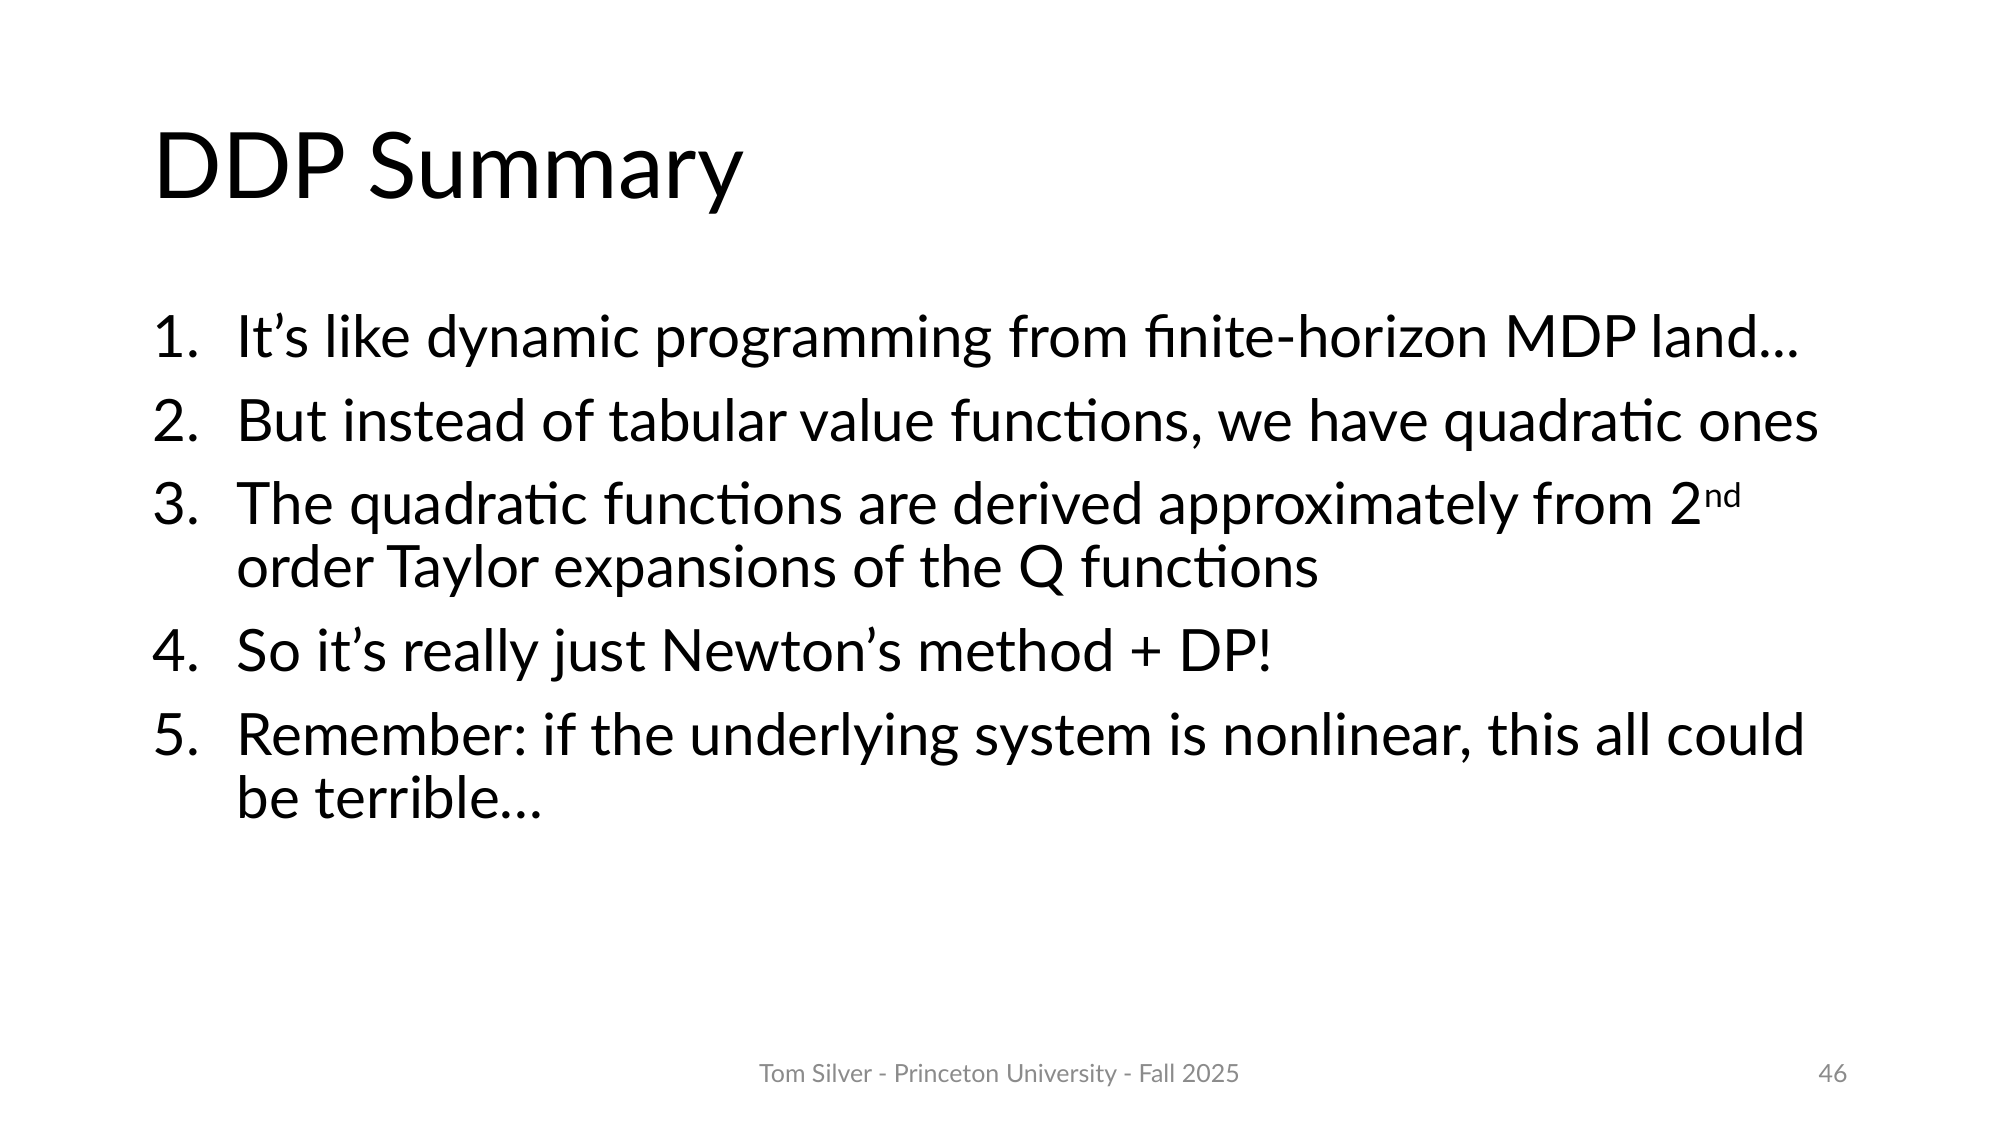

# DDP Summary
It’s like dynamic programming from finite-horizon MDP land...
But instead of tabular value functions, we have quadratic ones
The quadratic functions are derived approximately from 2nd order Taylor expansions of the Q functions
So it’s really just Newton’s method + DP!
Remember: if the underlying system is nonlinear, this all could be terrible…
Tom Silver - Princeton University - Fall 2025
46